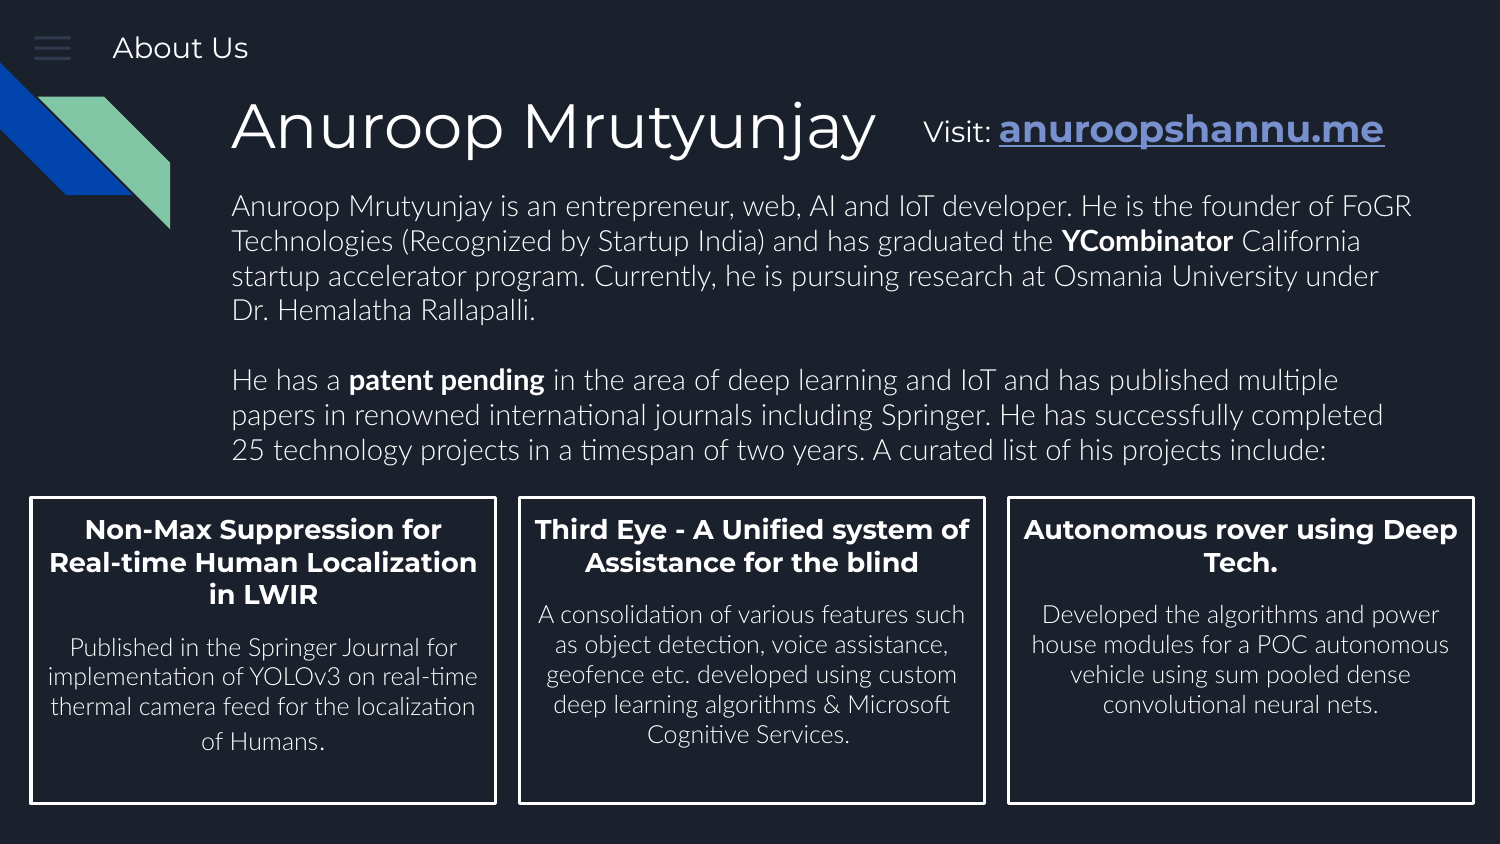

About Us
Anuroop Mrutyunjay
Visit: anuroopshannu.me
Anuroop Mrutyunjay is an entrepreneur, web, AI and IoT developer. He is the founder of FoGR Technologies (Recognized by Startup India) and has graduated the YCombinator California startup accelerator program. Currently, he is pursuing research at Osmania University under Dr. Hemalatha Rallapalli.

He has a patent pending in the area of deep learning and IoT and has published multiple papers in renowned international journals including Springer. He has successfully completed 25 technology projects in a timespan of two years. A curated list of his projects include:
Non-Max Suppression for Real-time Human Localization in LWIR
Published in the Springer Journal for implementation of YOLOv3 on real-time thermal camera feed for the localization of Humans.
Third Eye - A Unified system of Assistance for the blind
A consolidation of various features such as object detection, voice assistance, geofence etc. developed using custom deep learning algorithms & Microsoft Cognitive Services.
Autonomous rover using Deep Tech.
Developed the algorithms and power house modules for a POC autonomous vehicle using sum pooled dense convolutional neural nets.